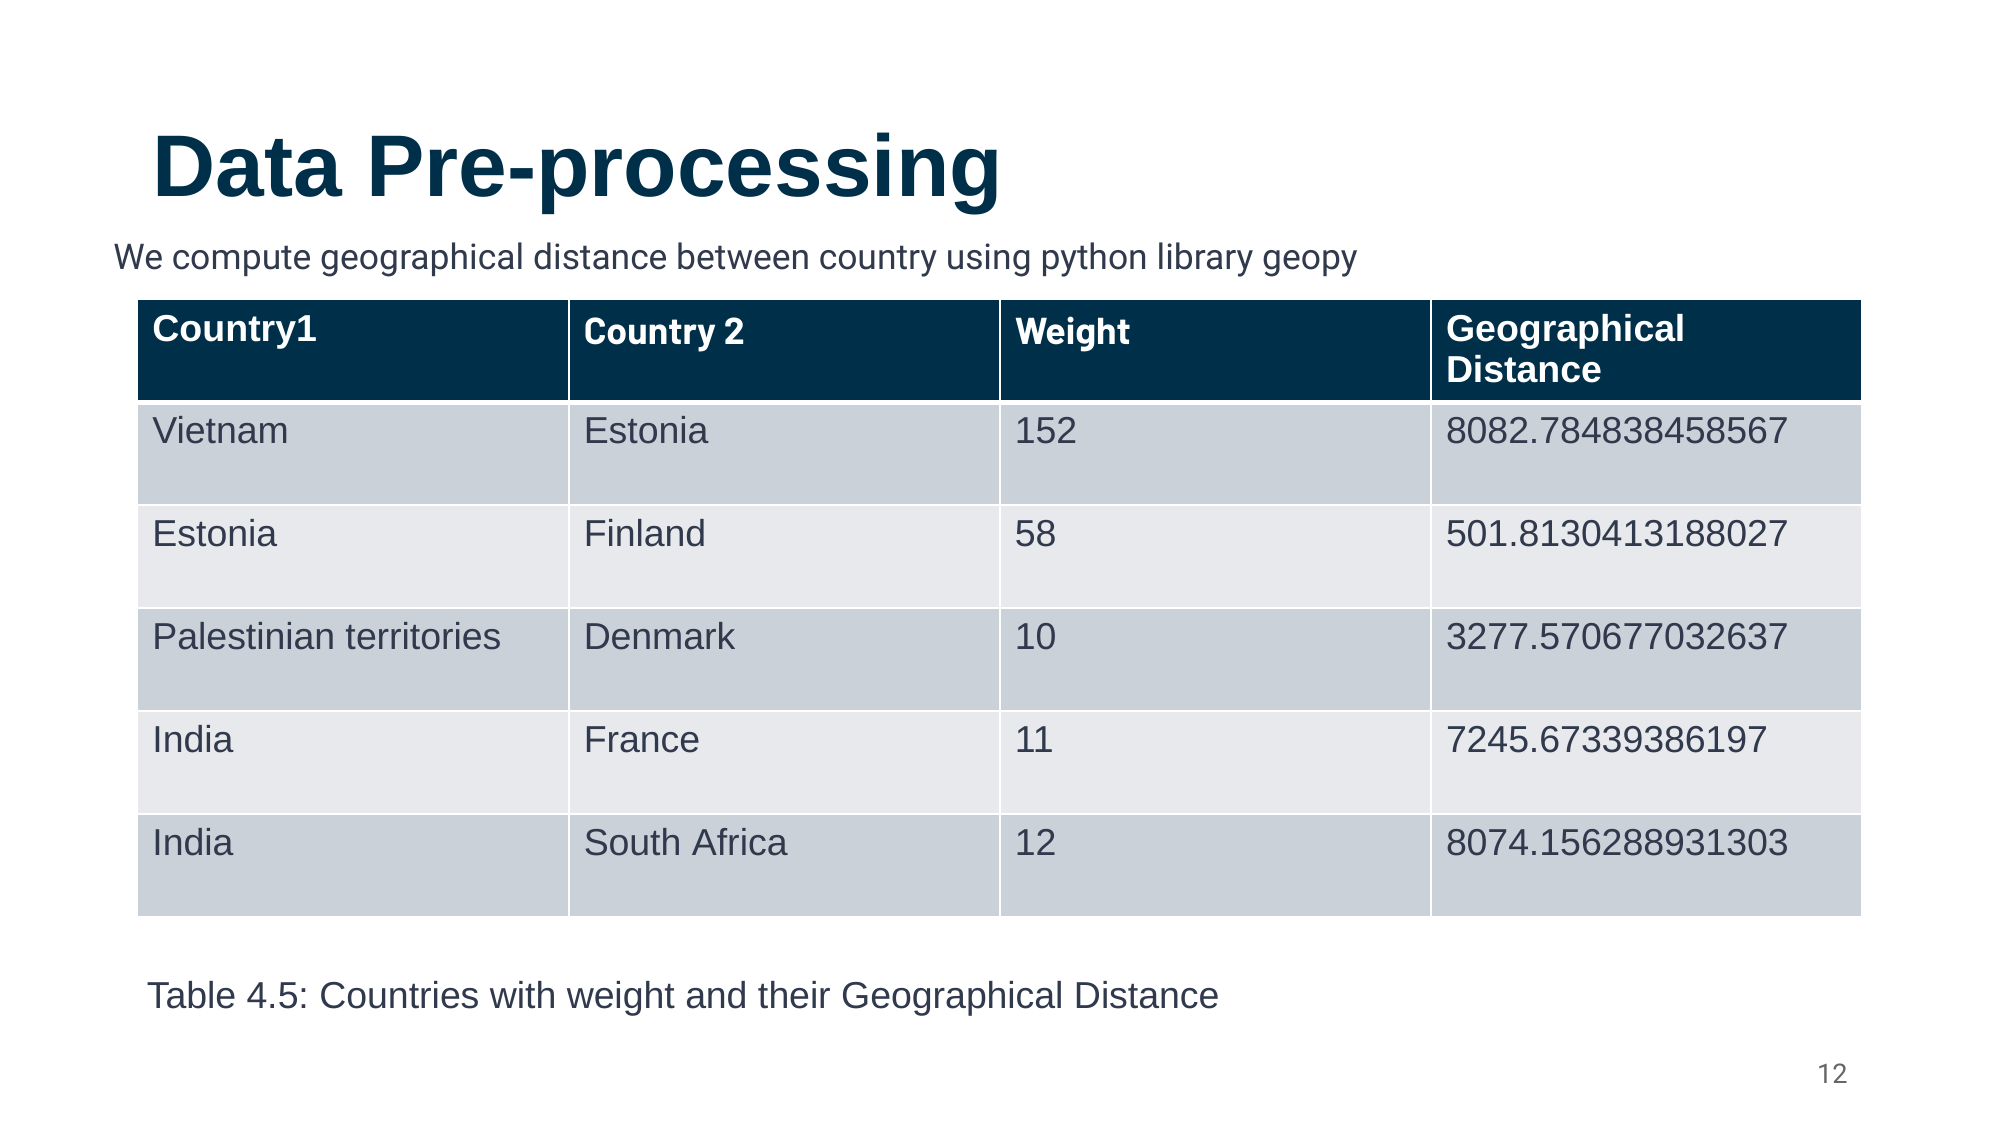

# Data Pre-processing
 We compute geographical distance between country using python library geopy
| Country1 | Country 2 | Weight | Geographical Distance |
| --- | --- | --- | --- |
| Vietnam | Estonia | 152 | 8082.784838458567 |
| Estonia | Finland | 58 | 501.8130413188027 |
| Palestinian territories | Denmark | 10 | 3277.570677032637 |
| India | France | 11 | 7245.67339386197 |
| India | South Africa | 12 | 8074.156288931303 |
Table 4.5: Countries with weight and their Geographical Distance
12